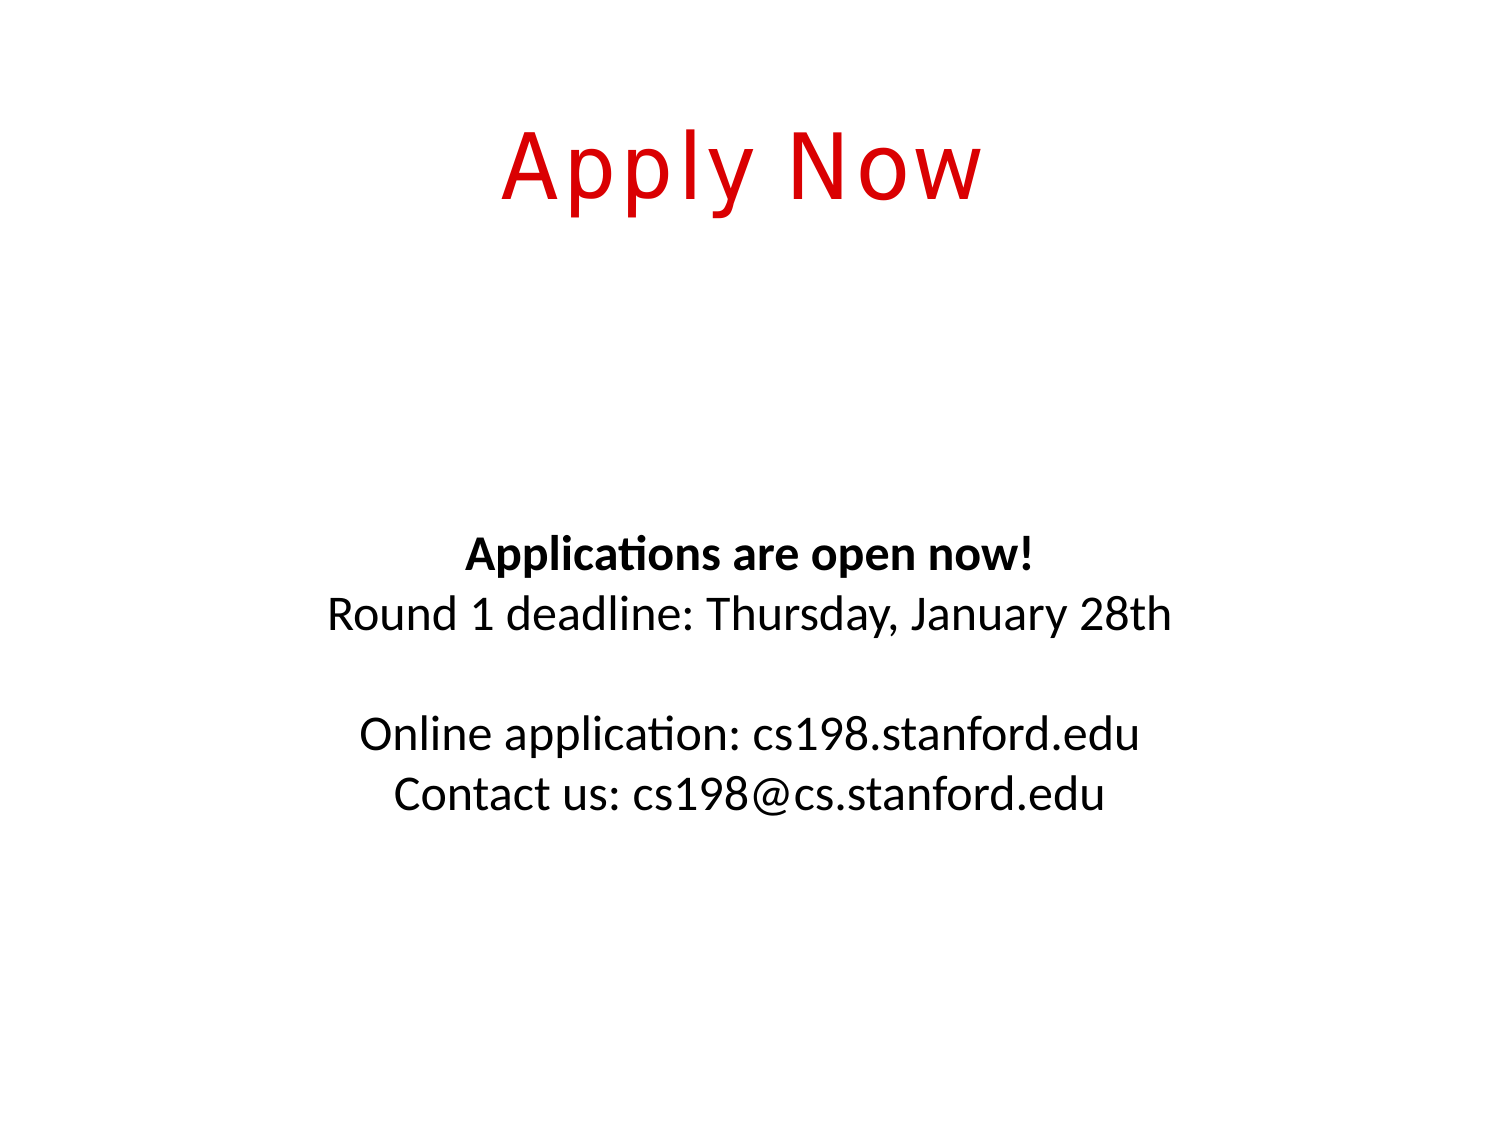

# Apply Now
Applications are open now!
Round 1 deadline: Thursday, January 28th

Online application: cs198.stanford.edu
Contact us: cs198@cs.stanford.edu